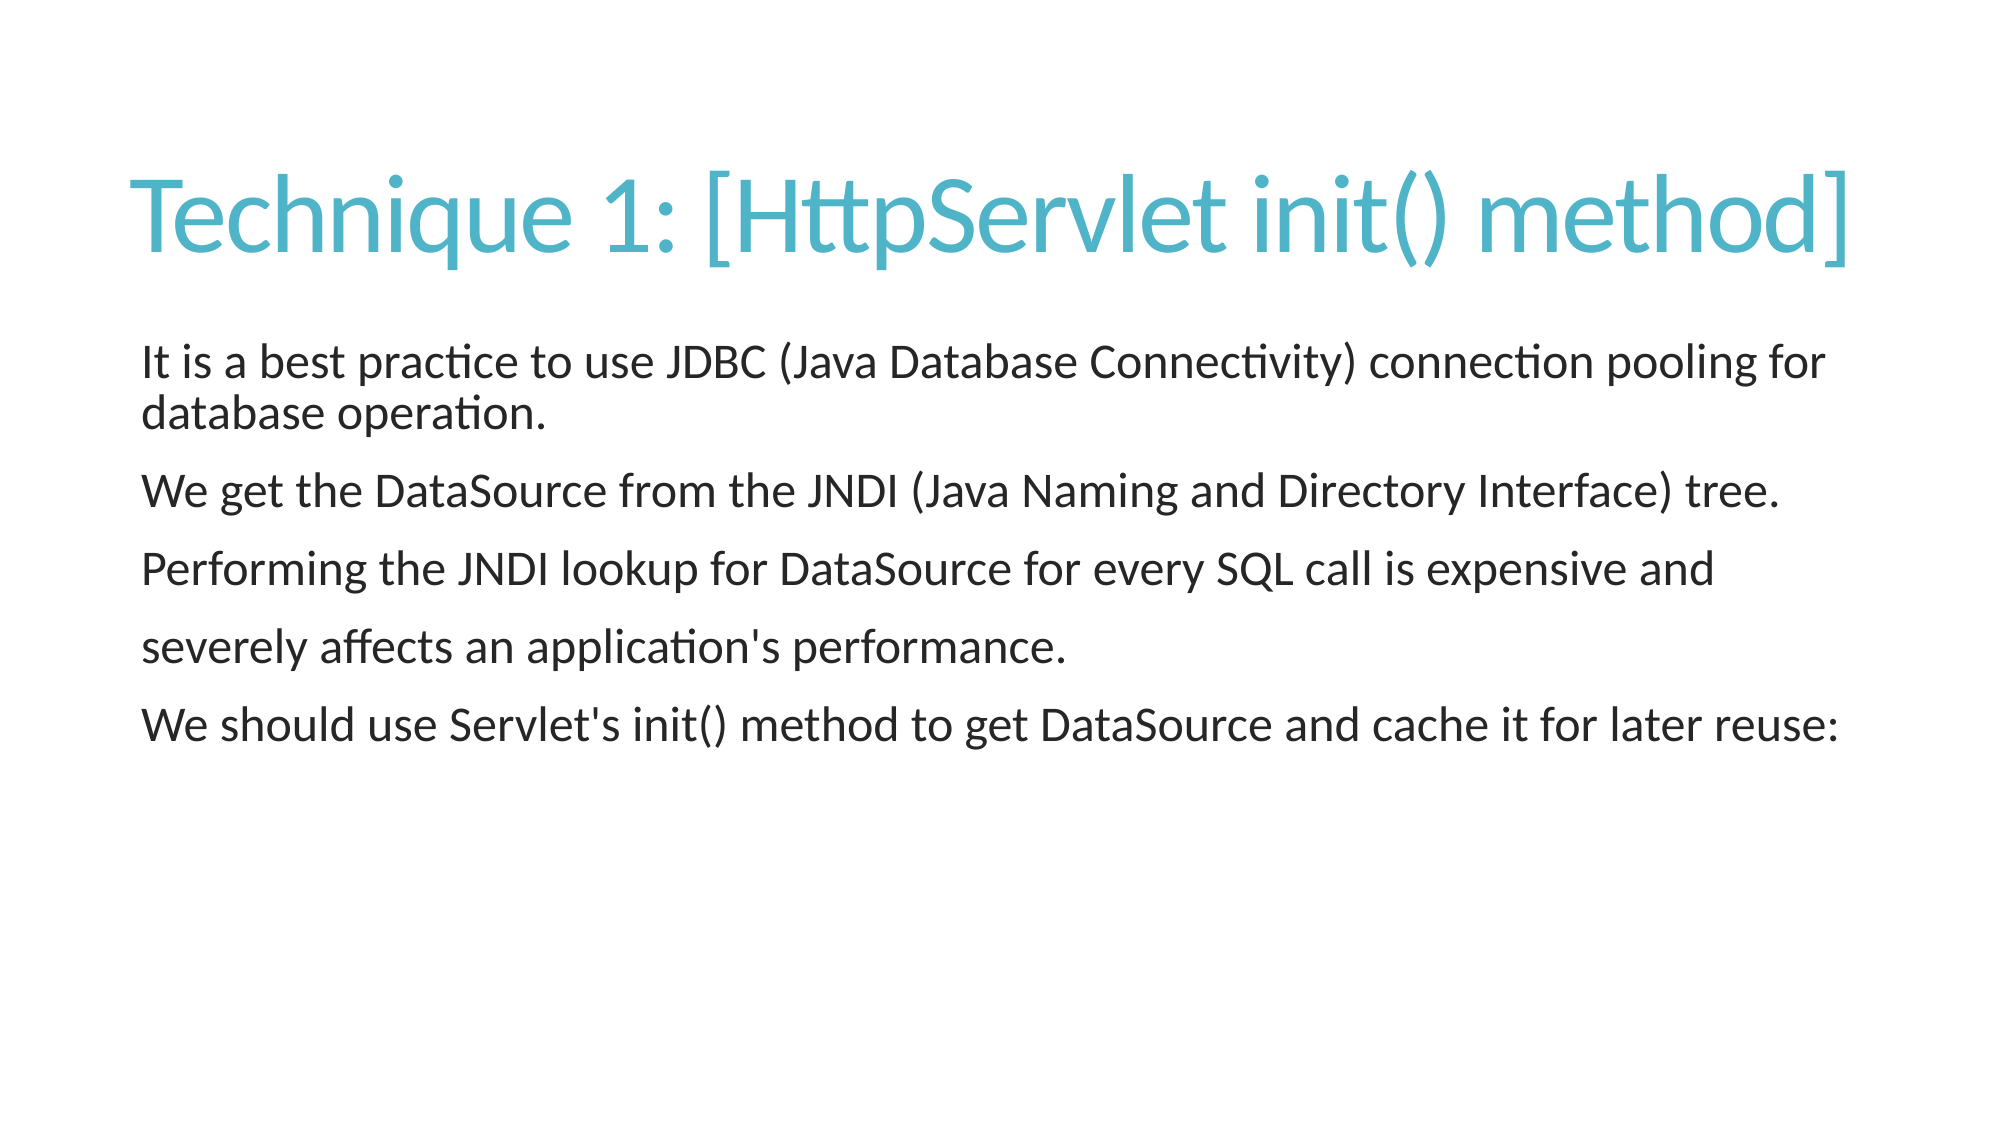

# Technique 1: [HttpServlet init() method]
It is a best practice to use JDBC (Java Database Connectivity) connection pooling for database operation.
We get the DataSource from the JNDI (Java Naming and Directory Interface) tree.
Performing the JNDI lookup for DataSource for every SQL call is expensive and
severely affects an application's performance.
We should use Servlet's init() method to get DataSource and cache it for later reuse: